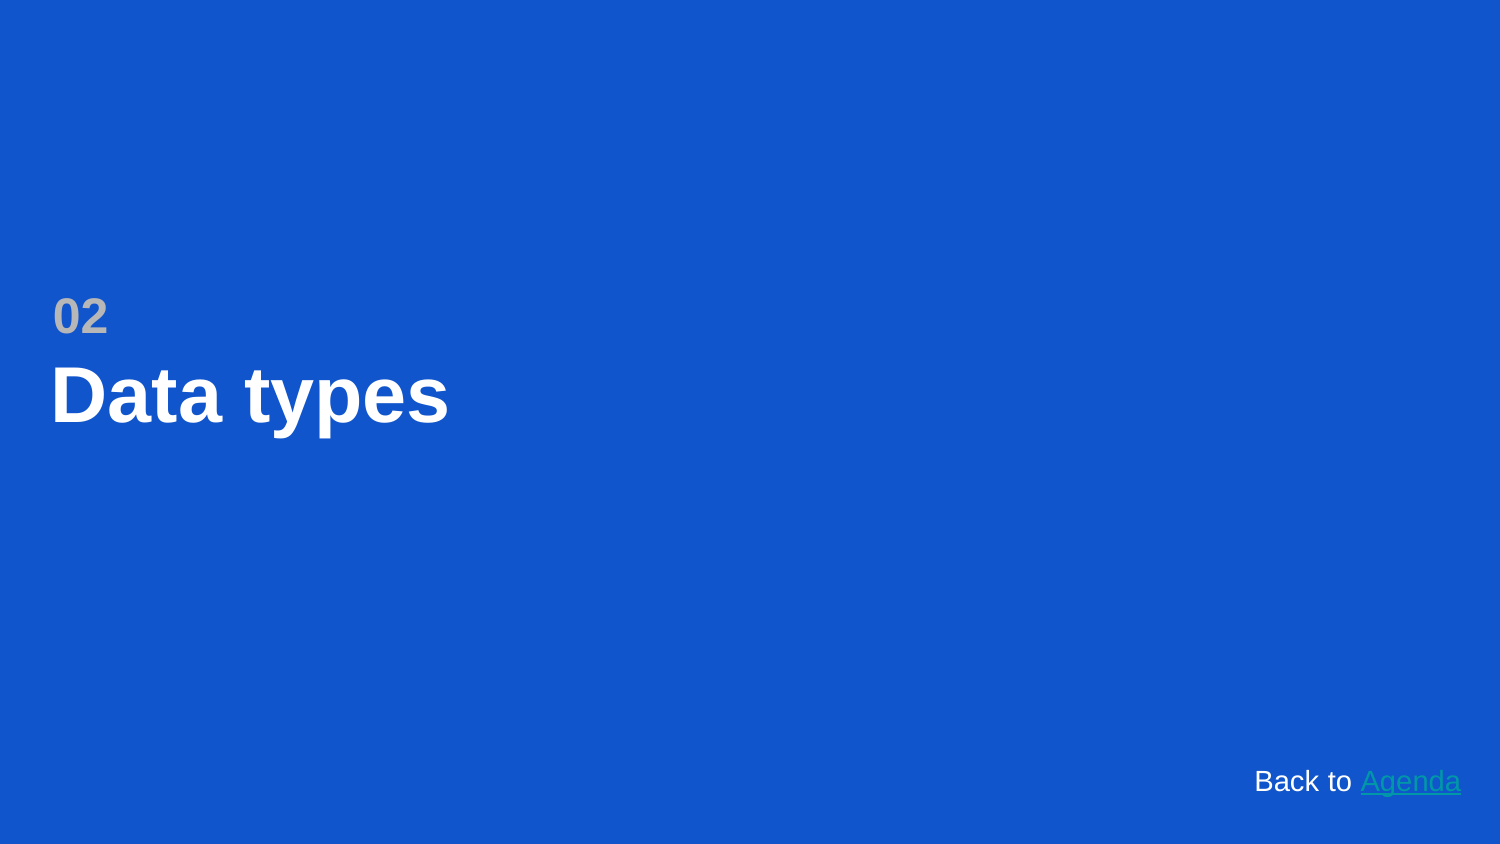

02
# Data types
Back to Agenda